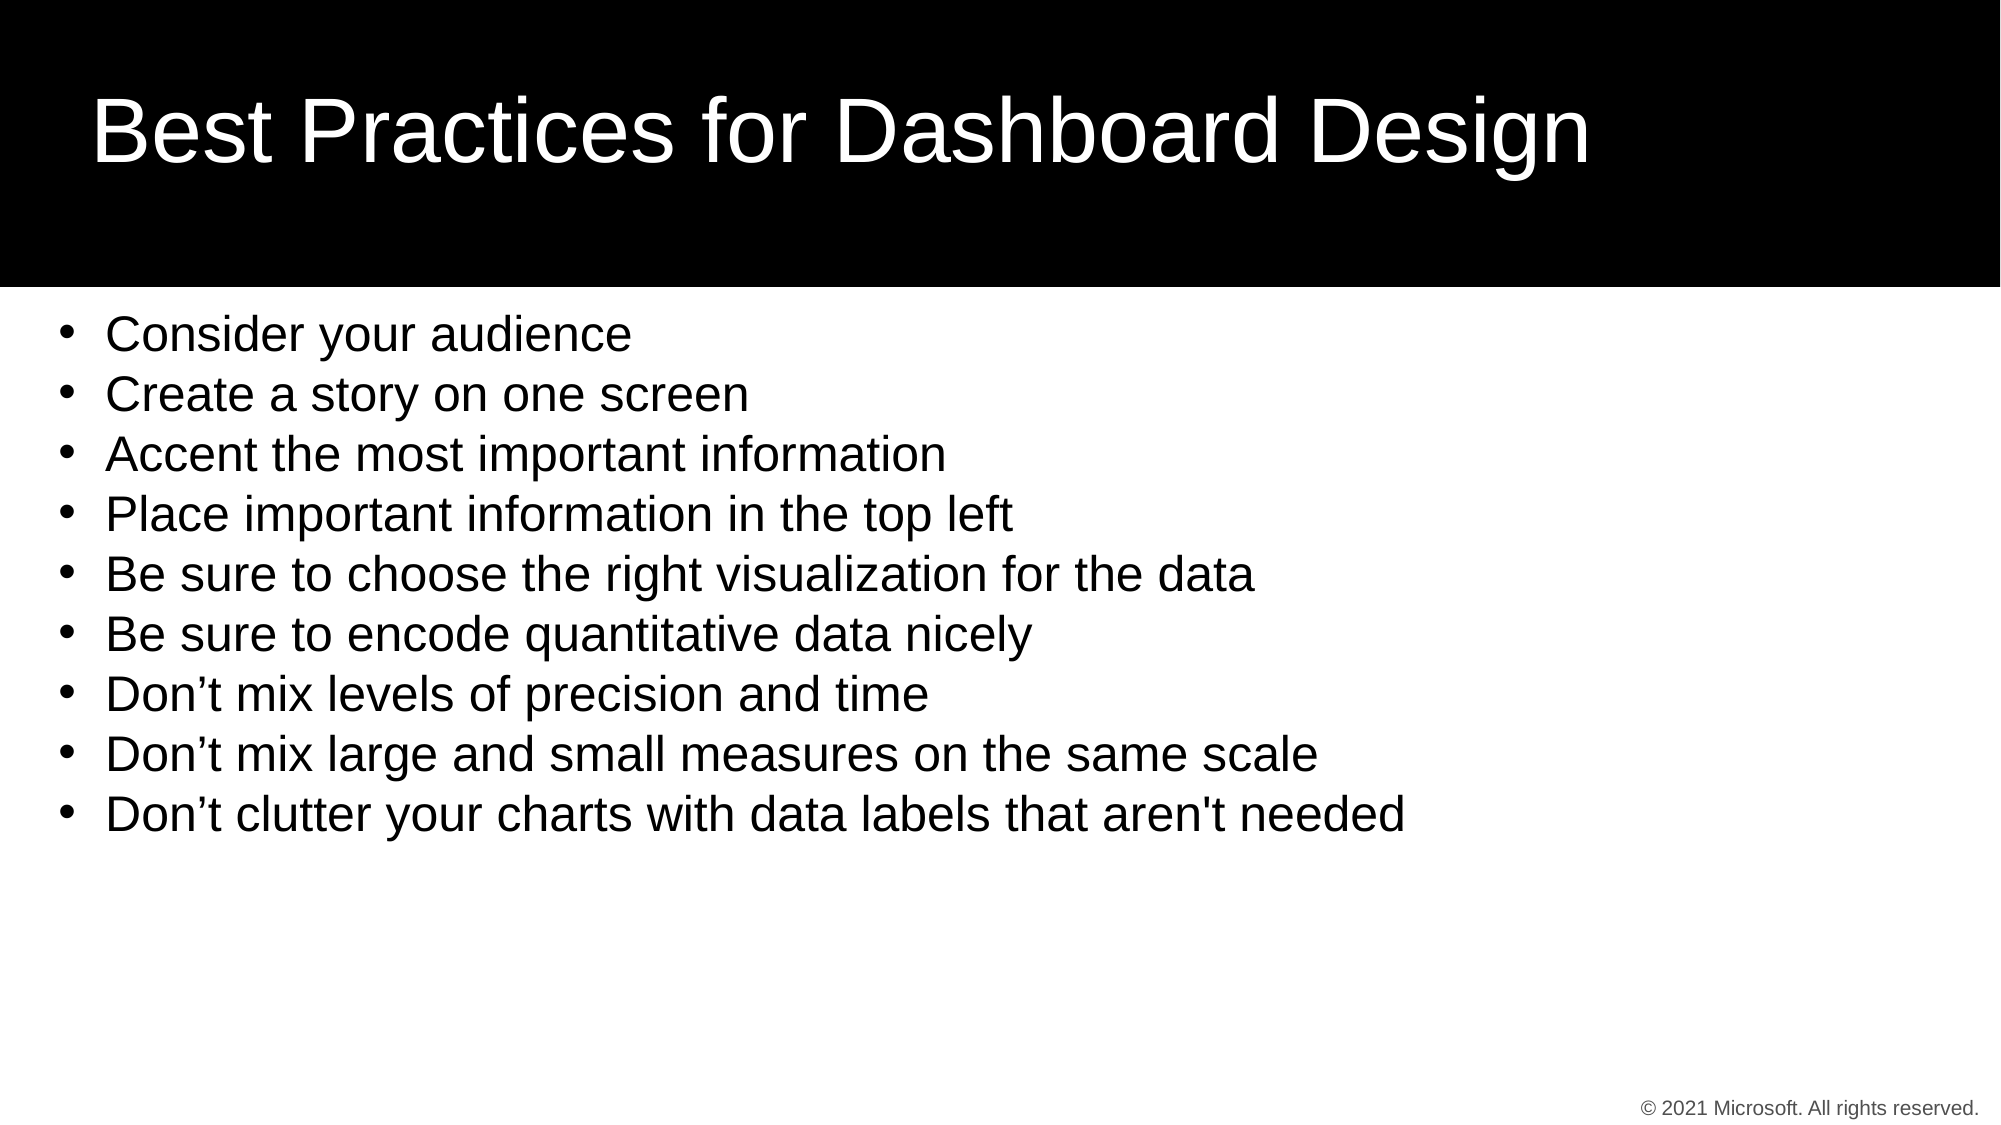

# Best Practices for Dashboard Design

Consider your audience
Create a story on one screen
Accent the most important information
Place important information in the top left
Be sure to choose the right visualization for the data
Be sure to encode quantitative data nicely
Don’t mix levels of precision and time
Don’t mix large and small measures on the same scale
Don’t clutter your charts with data labels that aren't needed
© 2021 Microsoft. All rights reserved.